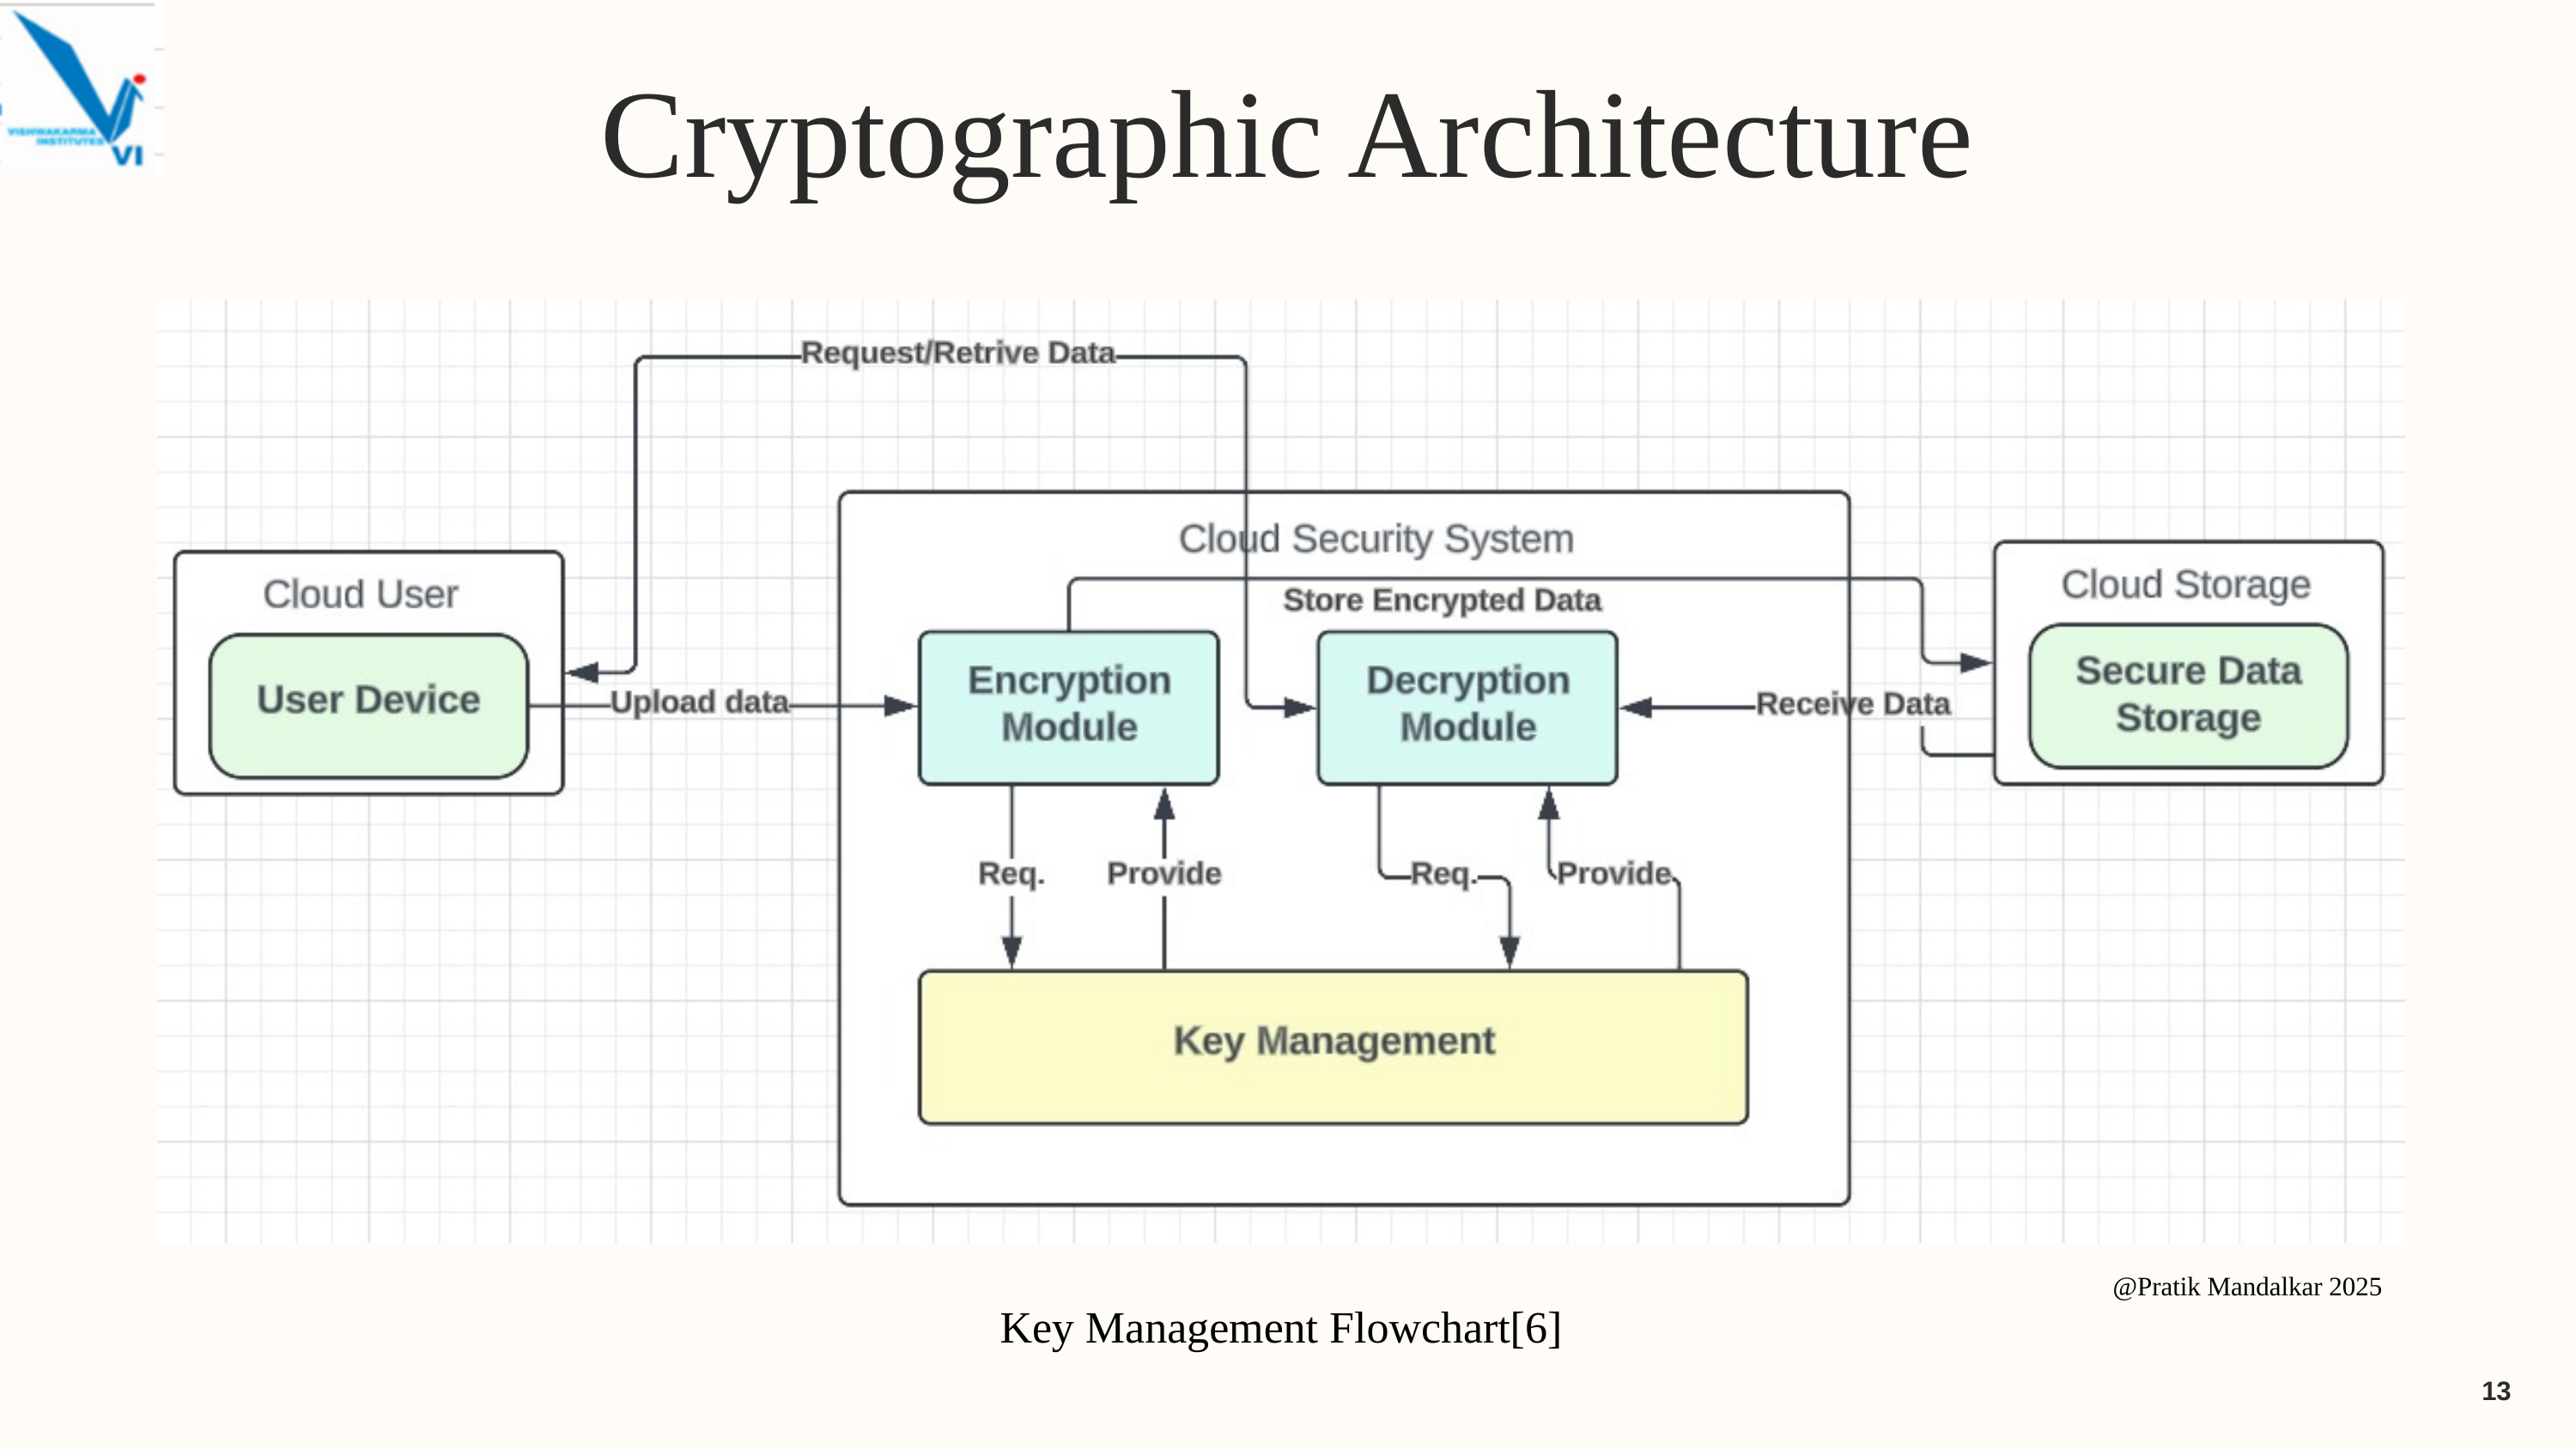

Cryptographic Architecture

@Pratik Mandalkar 2025
Key Management Flowchart[6]
13